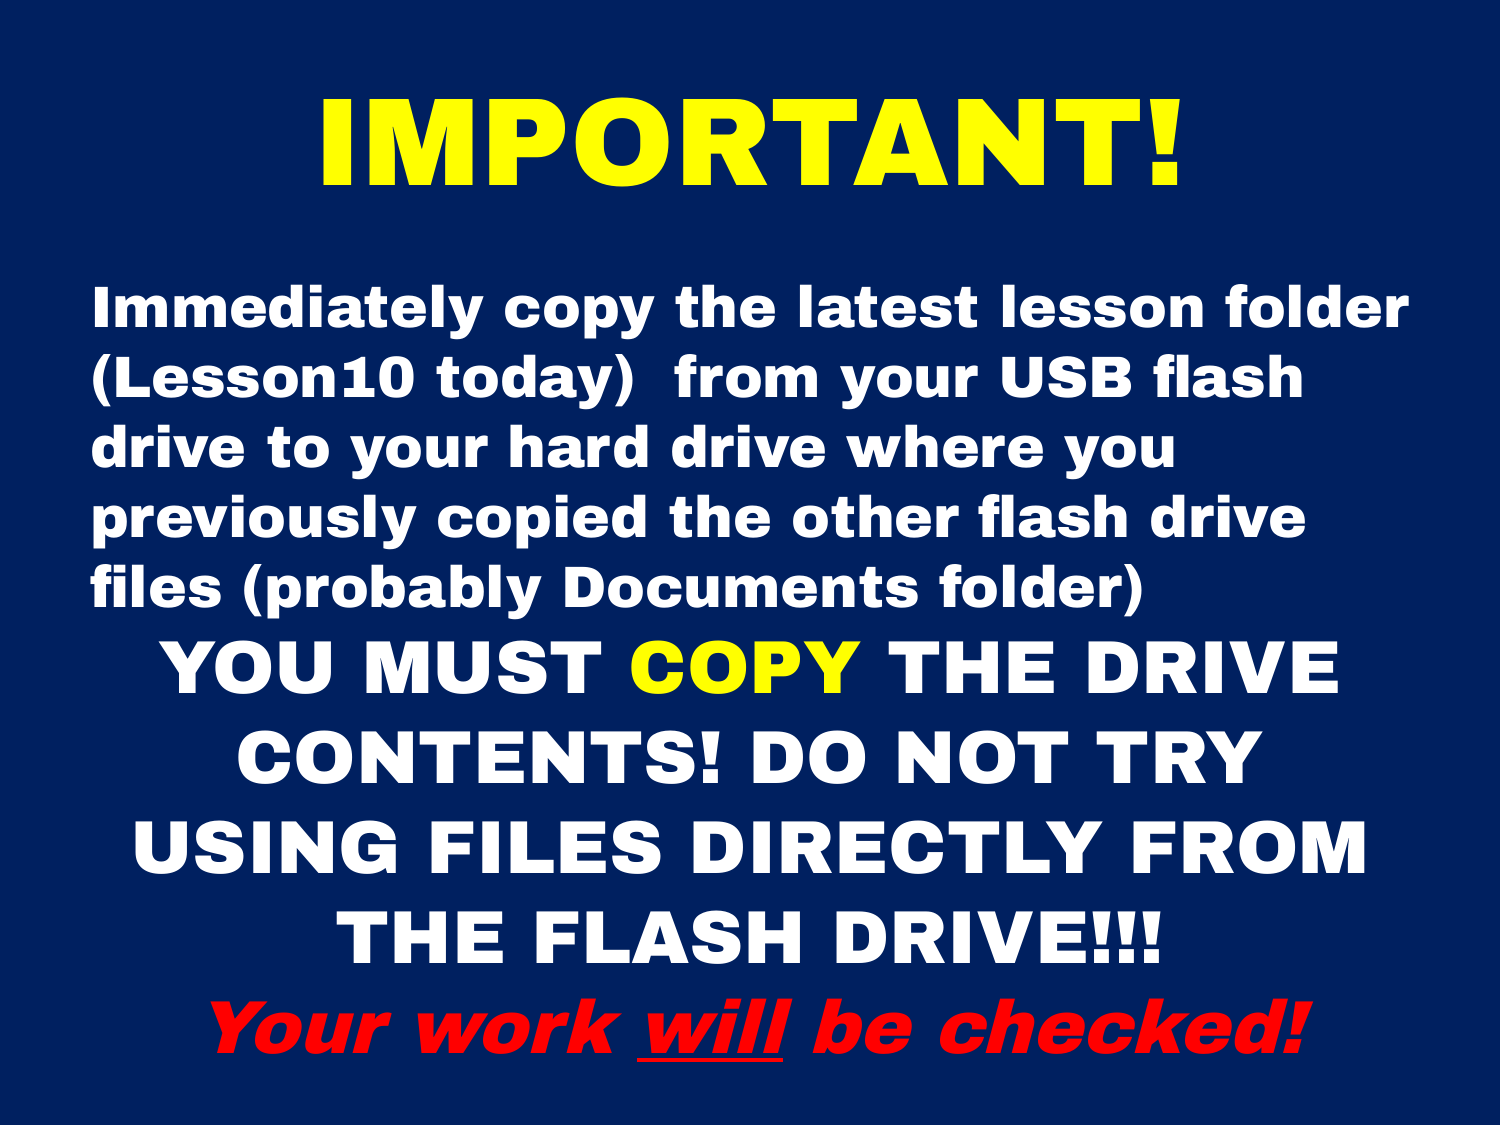

# IMPORTANT!
Immediately copy the latest lesson folder (Lesson10 today)  from your USB flash drive to your hard drive where you previously copied the other flash drive files (probably Documents folder)
YOU MUST COPY THE DRIVE CONTENTS! DO NOT TRY USING FILES DIRECTLY FROM THE FLASH DRIVE!!!
Your work will be checked!